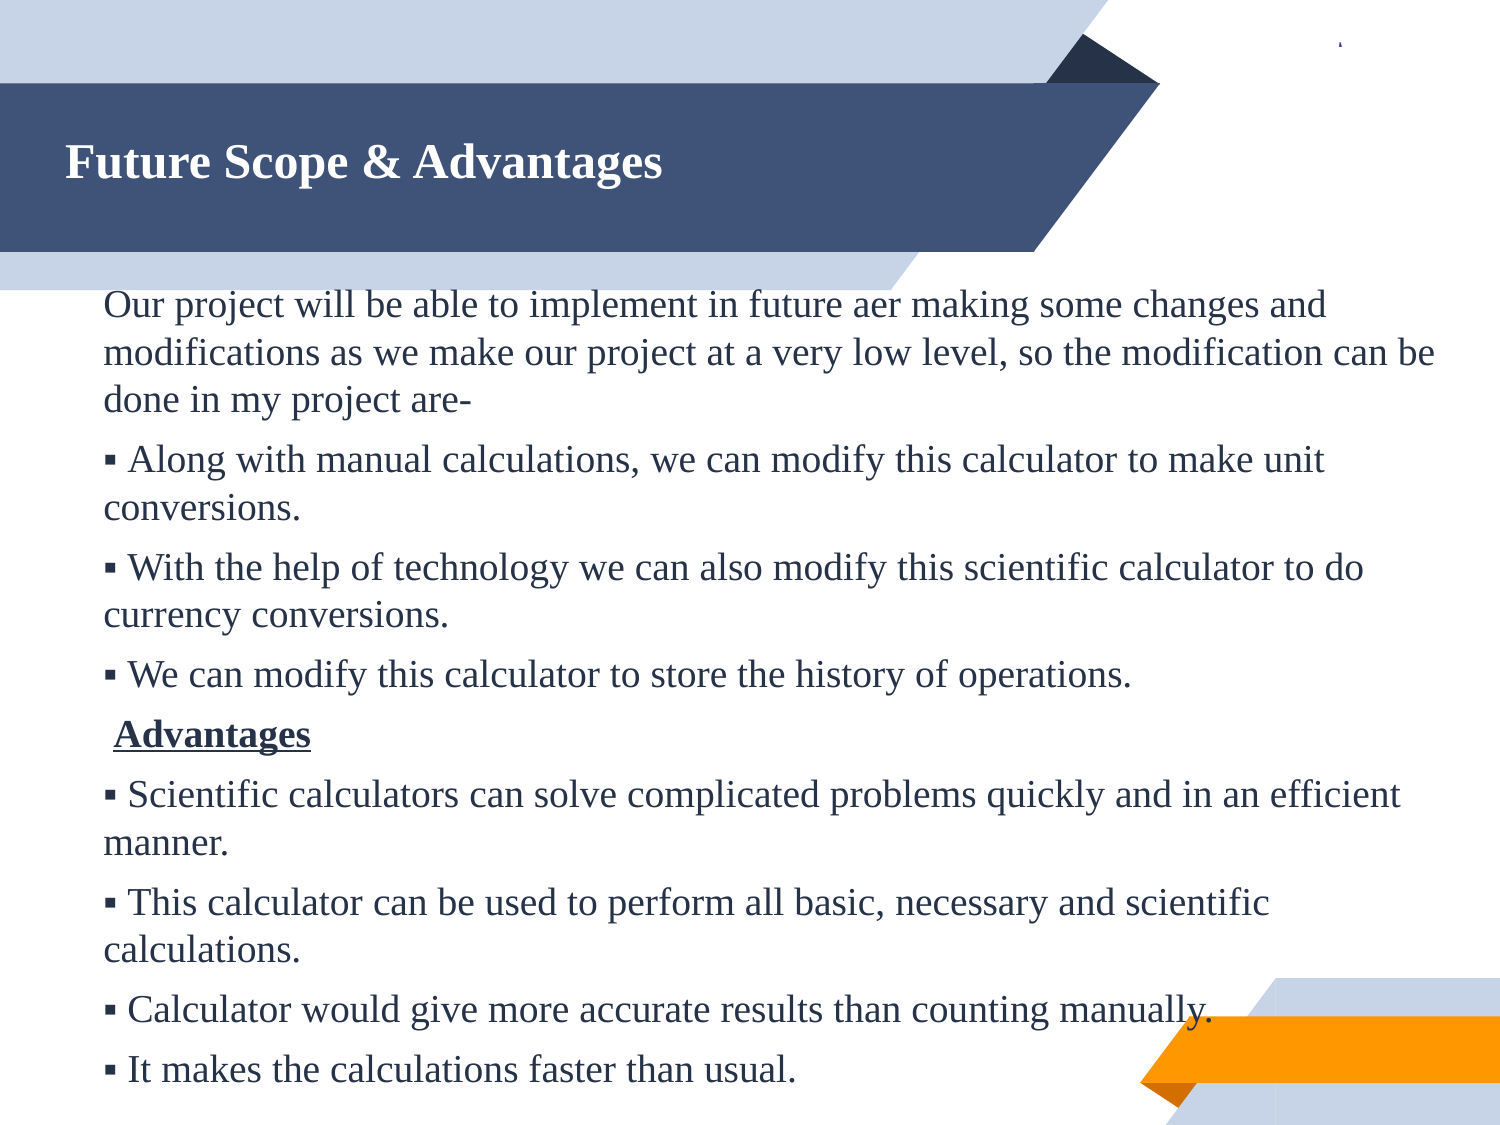

# Future Scope & Advantages
Our project will be able to implement in future aer making some changes and modifications as we make our project at a very low level, so the modification can be done in my project are-
▪ Along with manual calculations, we can modify this calculator to make unit conversions.
▪ With the help of technology we can also modify this scientific calculator to do currency conversions.
▪ We can modify this calculator to store the history of operations.
 Advantages
▪ Scientific calculators can solve complicated problems quickly and in an efficient manner.
▪ This calculator can be used to perform all basic, necessary and scientific calculations.
▪ Calculator would give more accurate results than counting manually.
▪ It makes the calculations faster than usual.